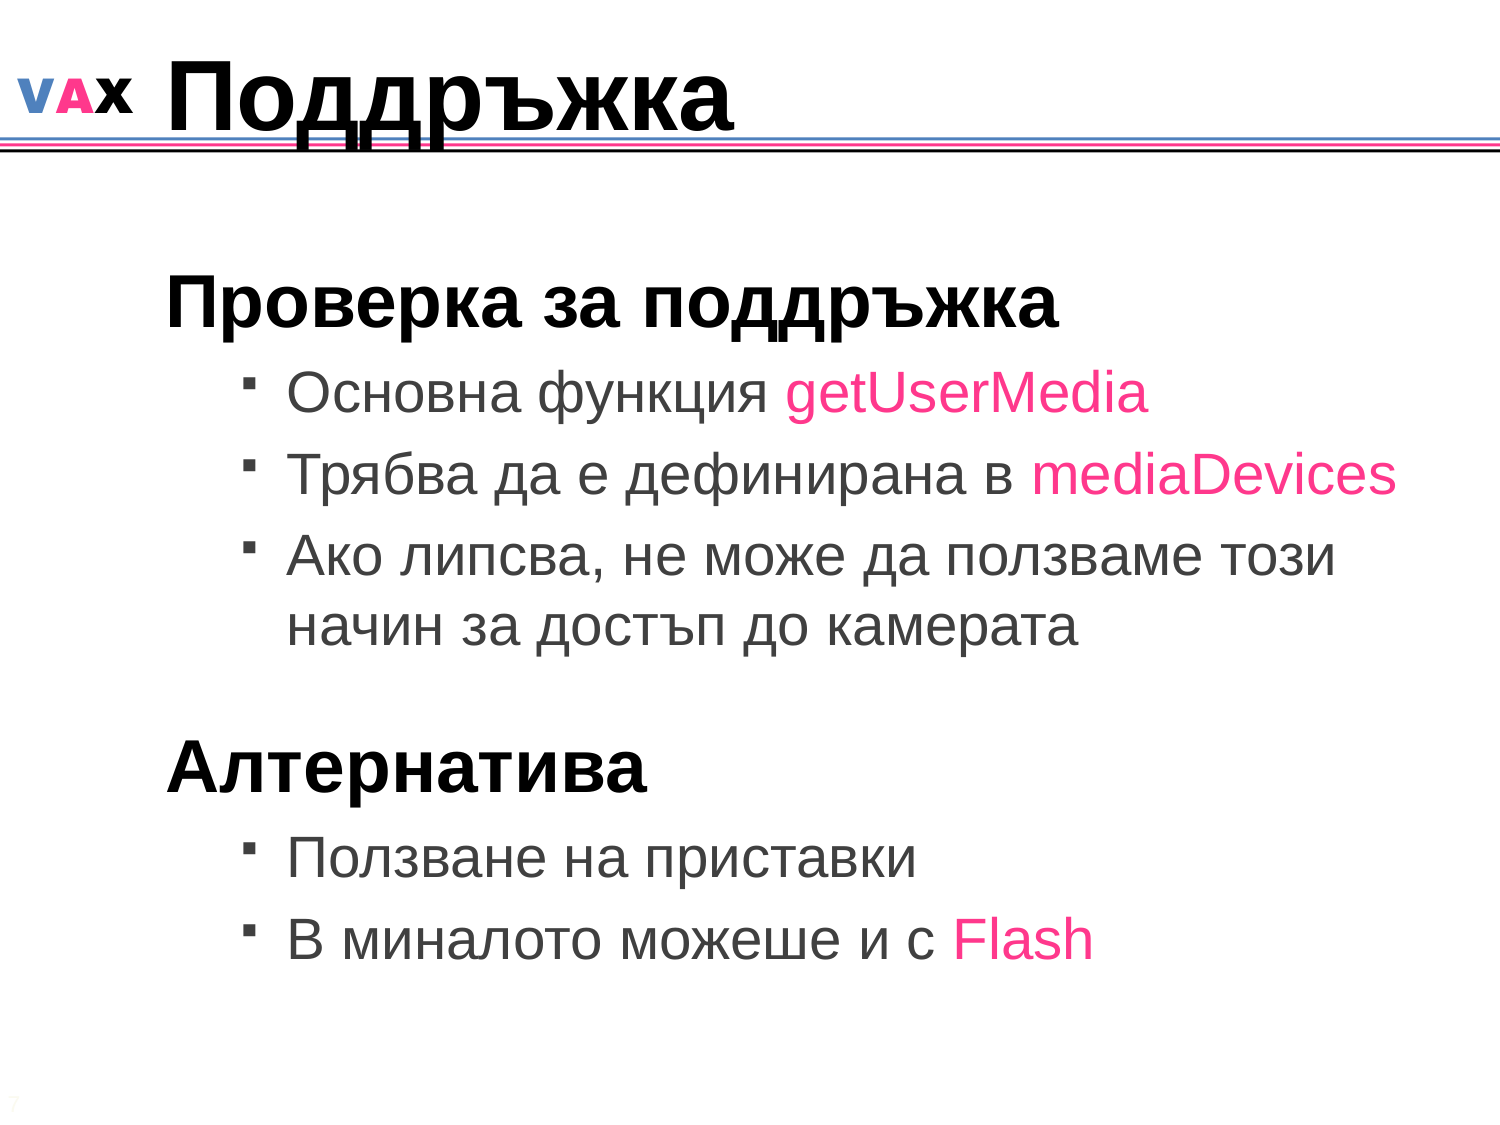

# Поддръжка
Проверка за поддръжка
Основна функция getUserMedia
Трябва да е дефинирана в mediaDevices
Ако липсва, не може да ползваме този начин за достъп до камерата
Алтернатива
Ползване на приставки
В миналото можеше и с Flash